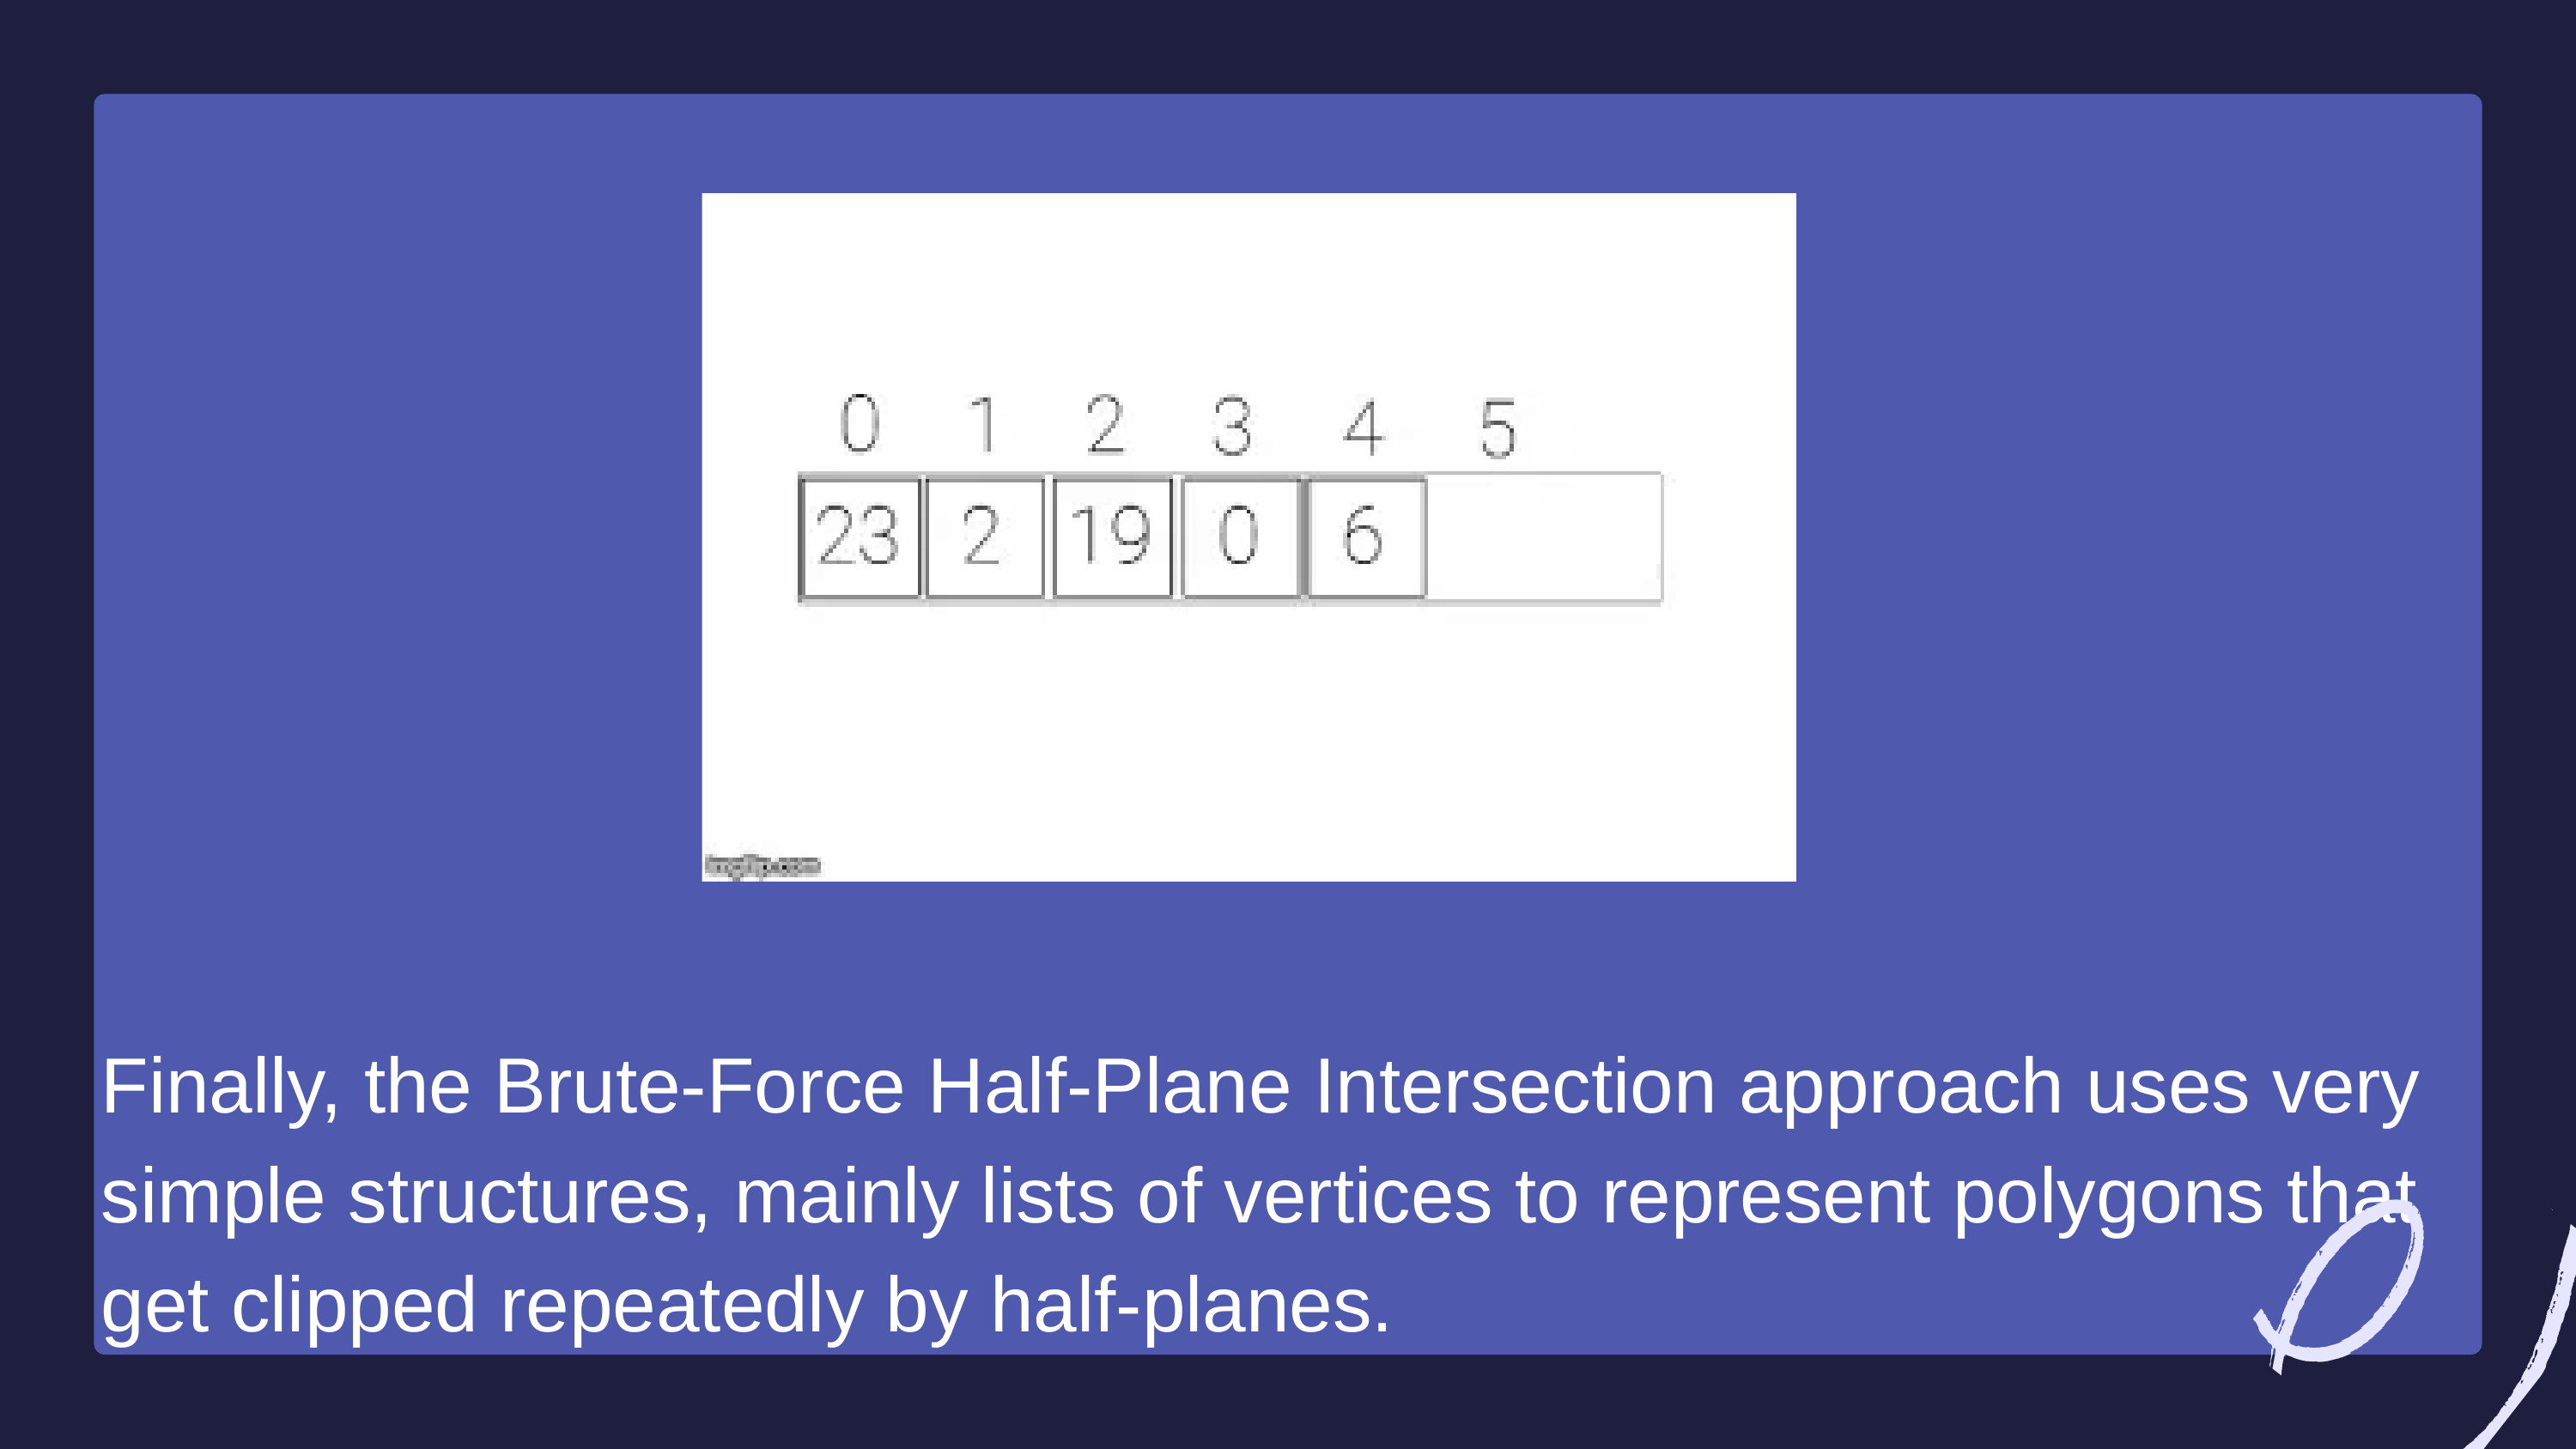

Finally, the Brute-Force Half-Plane Intersection approach uses very simple structures, mainly lists of vertices to represent polygons that get clipped repeatedly by half-planes.